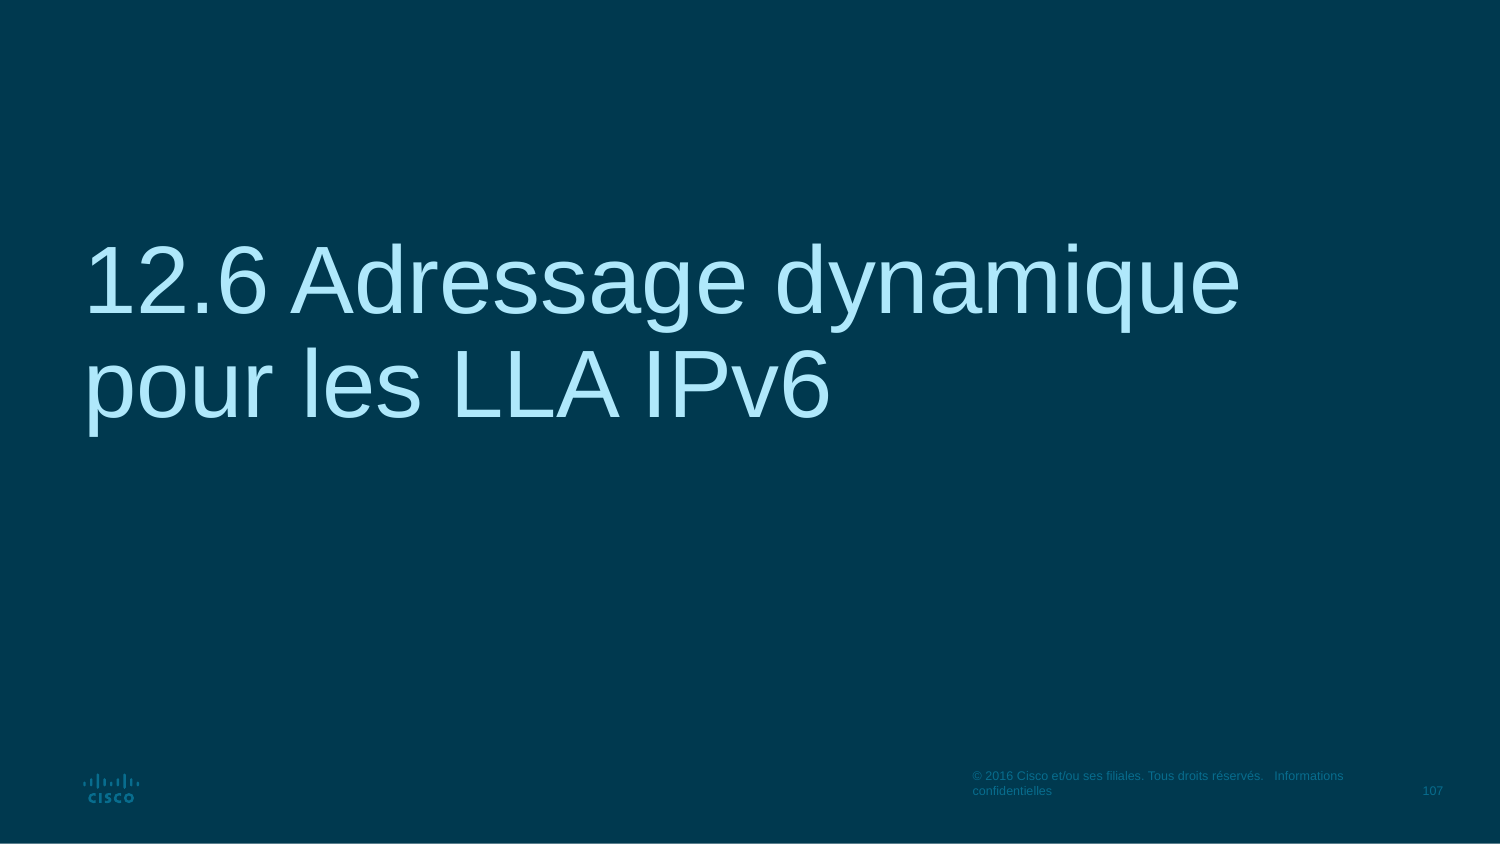

# 12.6 Adressage dynamique pour les LLA IPv6